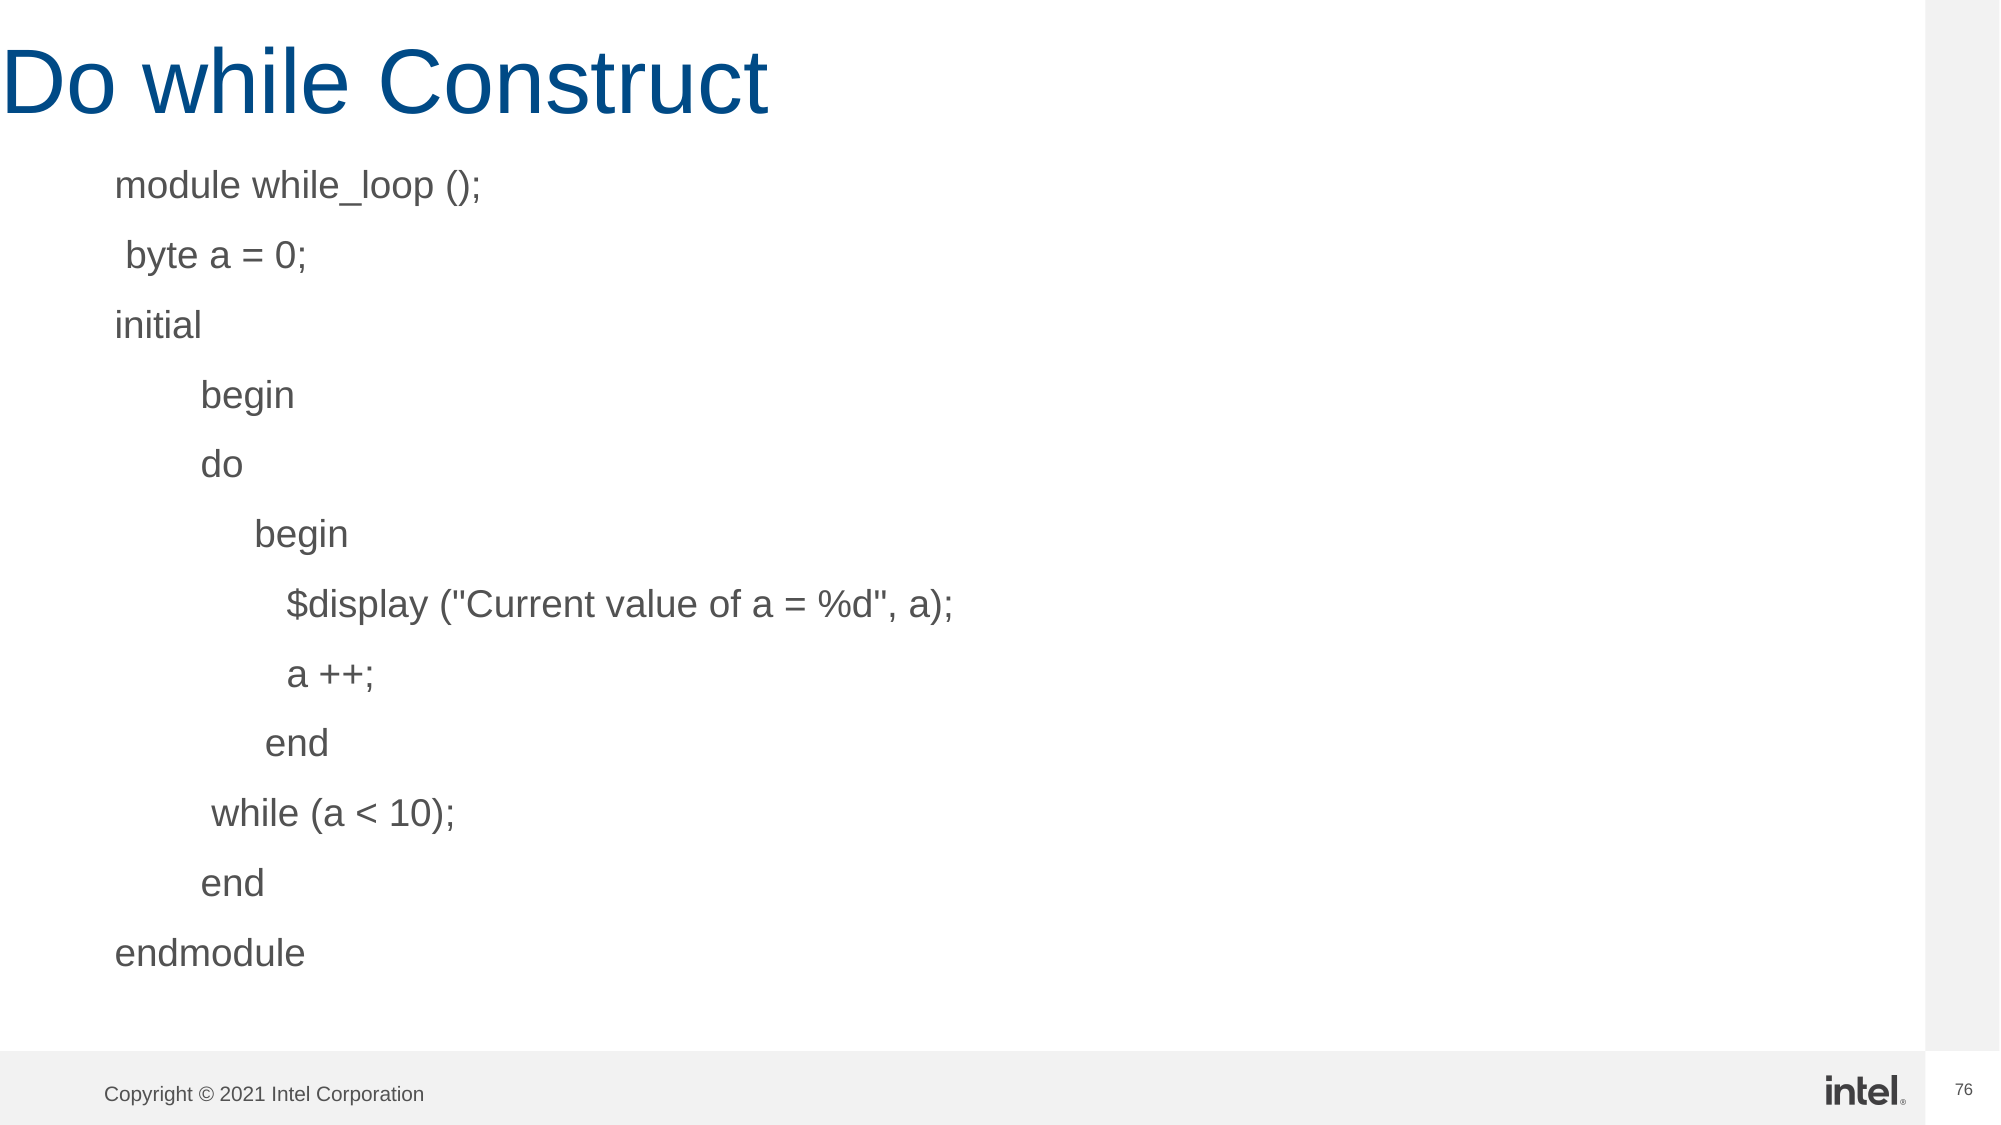

76

# Do while Construct
module while_loop ();
 byte a = 0;
initial
        begin
        do
             begin
                $display ("Current value of a = %d", a);
                a ++;
              end
         while (a < 10);
        end
endmodule